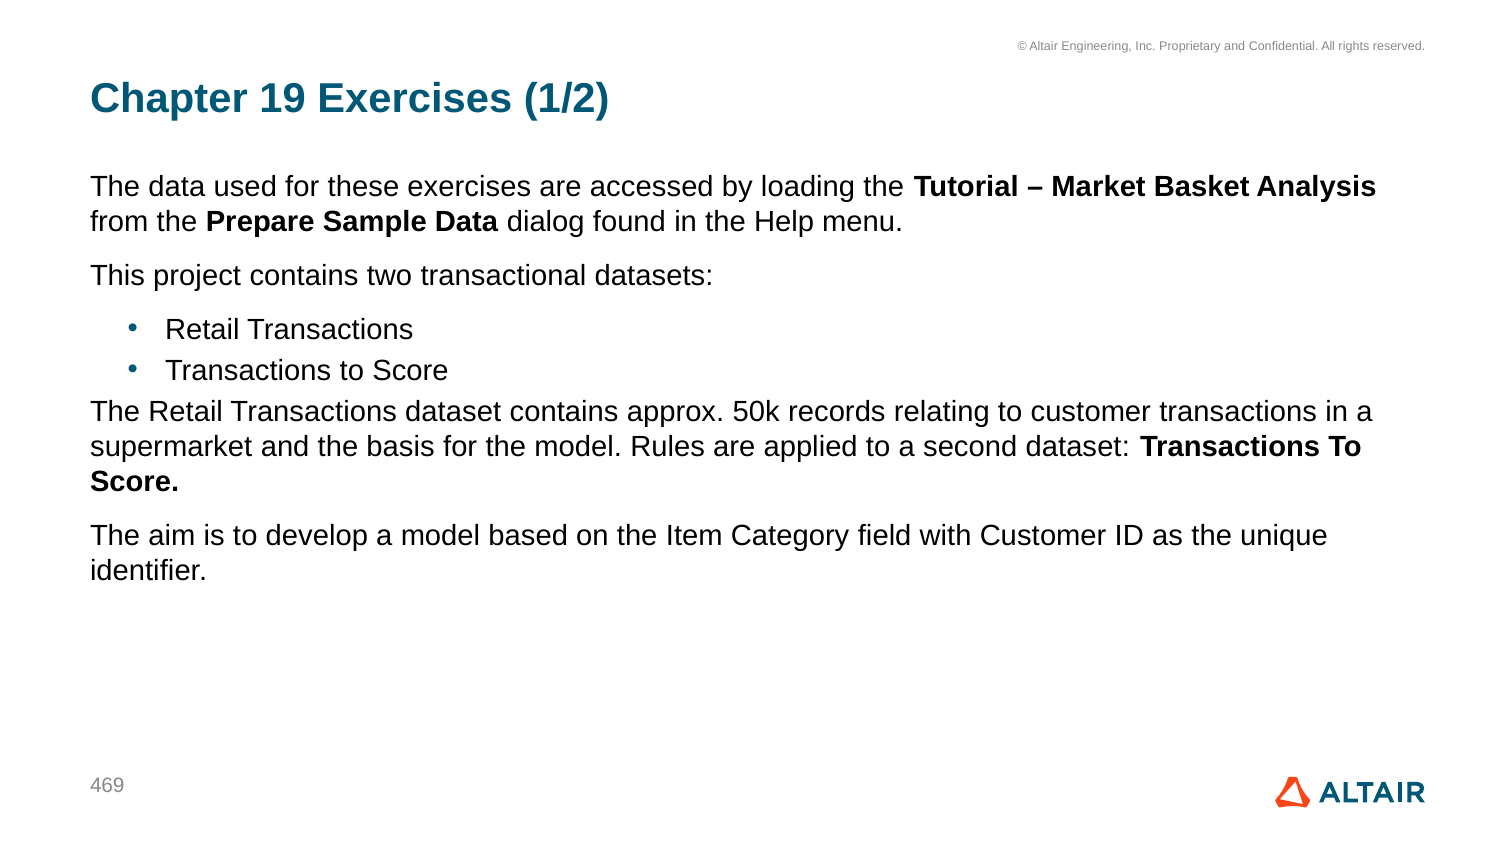

# Chapter 19 Exercises (1/2)
The data used for these exercises are accessed by loading the Tutorial – Market Basket Analysis from the Prepare Sample Data dialog found in the Help menu.
This project contains two transactional datasets:
Retail Transactions
Transactions to Score
The Retail Transactions dataset contains approx. 50k records relating to customer transactions in a supermarket and the basis for the model. Rules are applied to a second dataset: Transactions To Score.
The aim is to develop a model based on the Item Category field with Customer ID as the unique identifier.
469